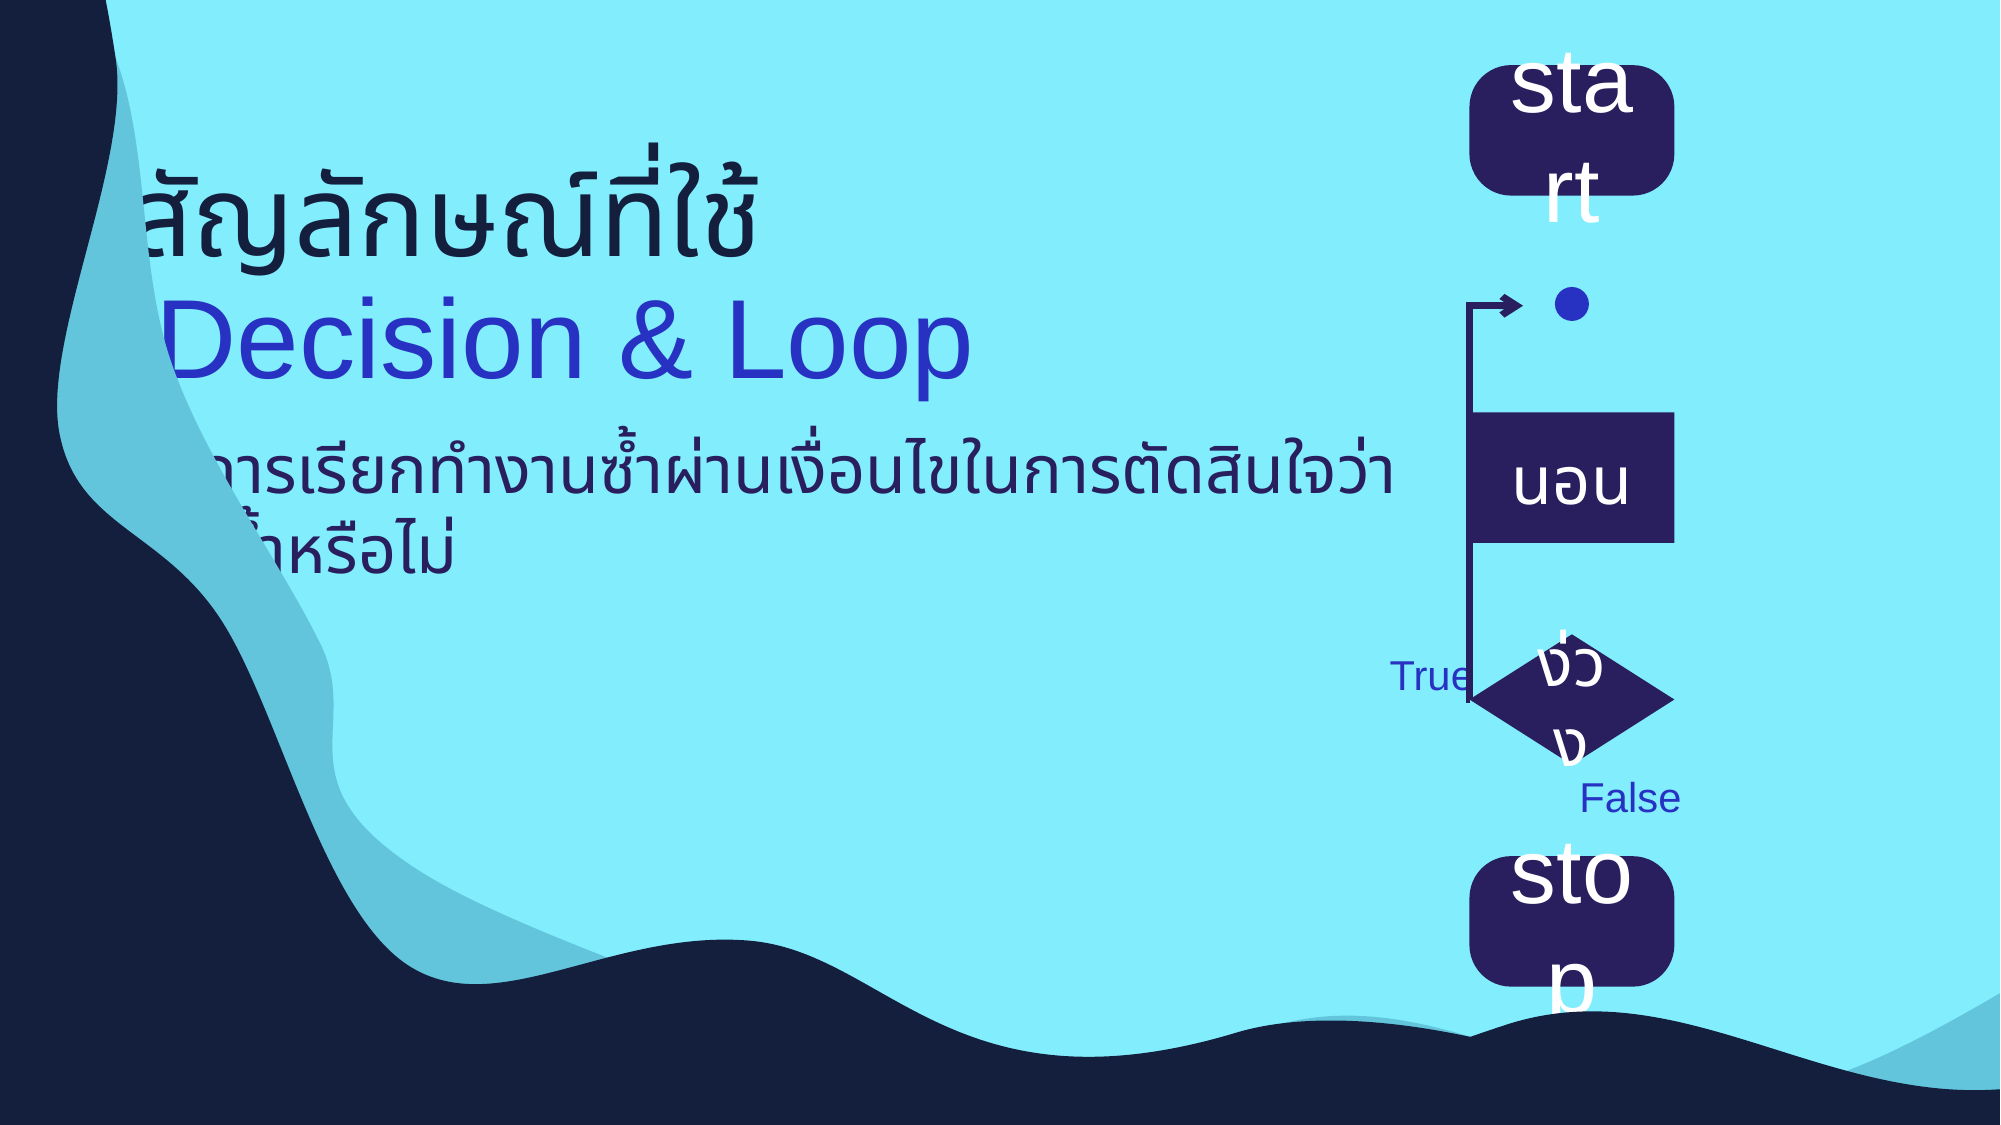

start
สัญลักษณ์ที่ใช้

Decision & Loop

นอน
เป็นการเรียกทำงานซ้ำผ่านเงื่อนไขในการตัดสินใจว่า
จะทำซ้ำหรือไม่
ง่วง
True
False
stop